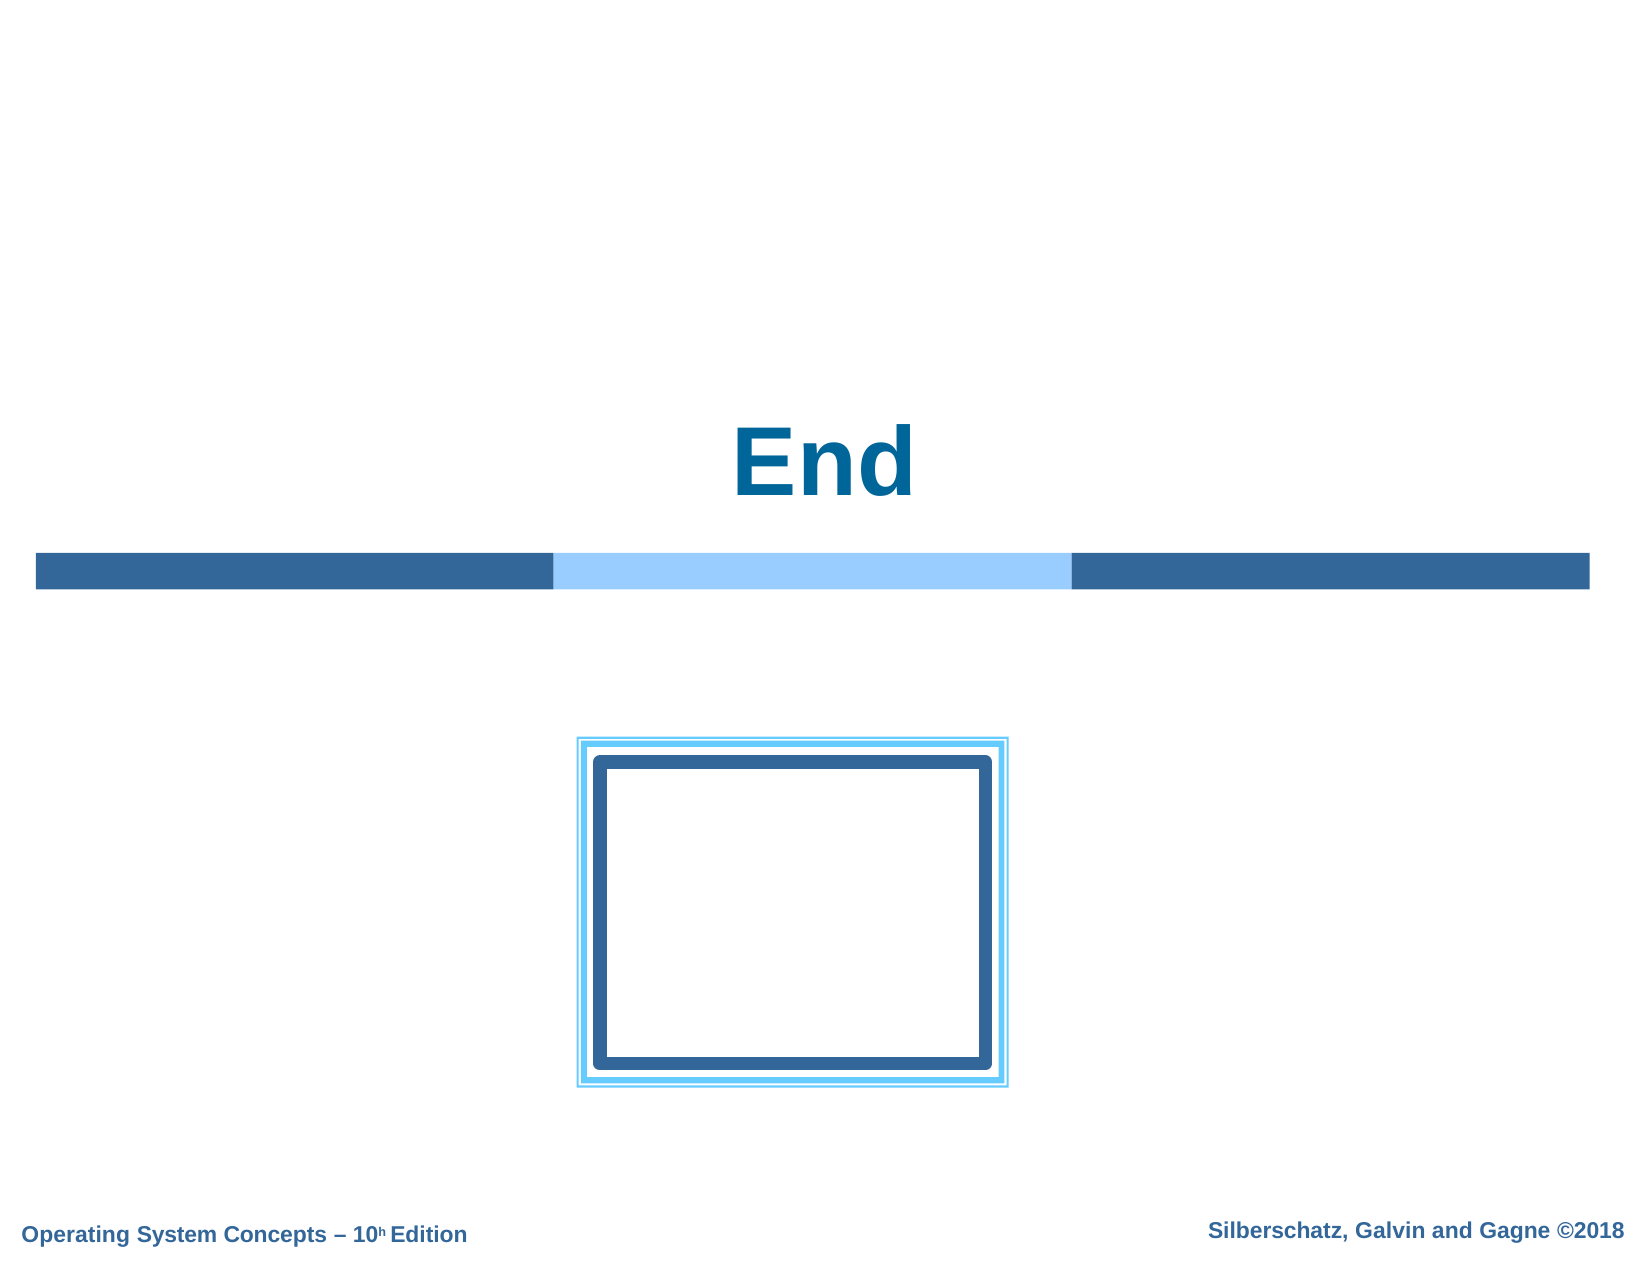

End

Silberschatz, Galvin and Gagne ©2018
Operating System Concepts – 10h Edition